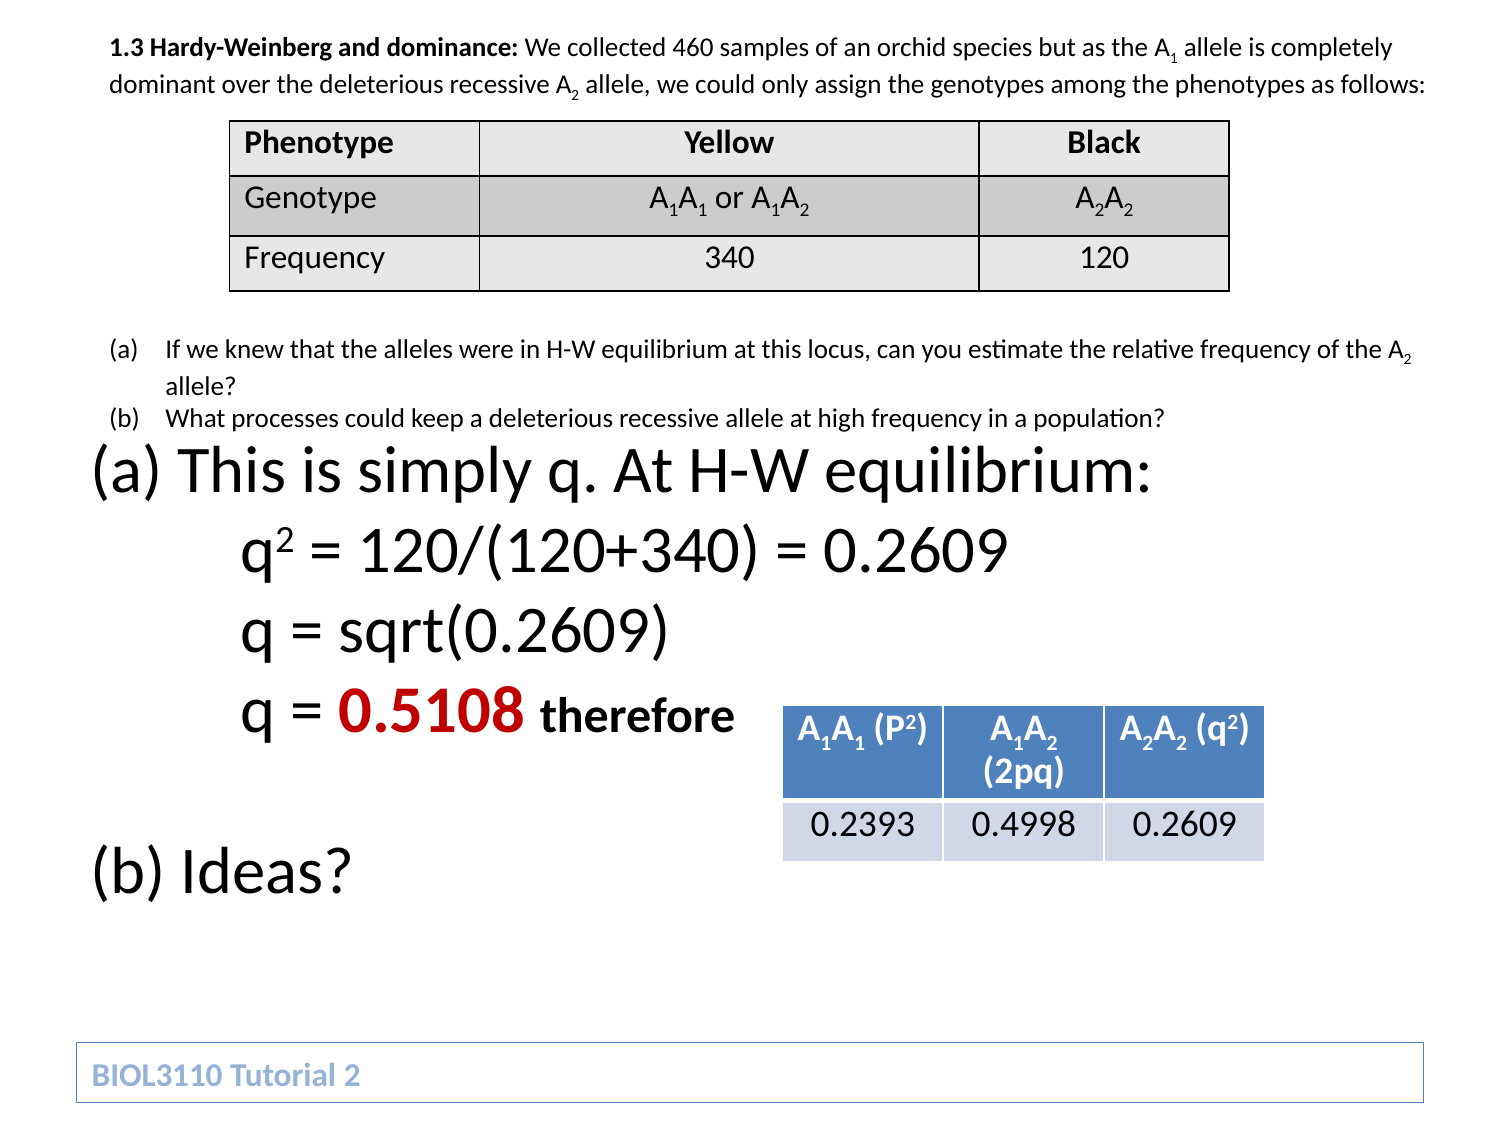

1.3 Hardy-Weinberg and dominance: We collected 460 samples of an orchid species but as the A1 allele is completely dominant over the deleterious recessive A2 allele, we could only assign the genotypes among the phenotypes as follows:

If we knew that the alleles were in H-W equilibrium at this locus, can you estimate the relative frequency of the A2 allele?
What processes could keep a deleterious recessive allele at high frequency in a population?
| Phenotype | Yellow | Black |
| --- | --- | --- |
| Genotype | A1A1 or A1A2 | A2A2 |
| Frequency | 340 | 120 |
(a) This is simply q. At H-W equilibrium:
	q2 = 120/(120+340) = 0.2609
	q = sqrt(0.2609)
	q = 0.5108 therefore

(b) Ideas?
| A1A1 (P2) | A1A2 (2pq) | A2A2 (q2) |
| --- | --- | --- |
| 0.2393 | 0.4998 | 0.2609 |
BIOL3110 Tutorial 2